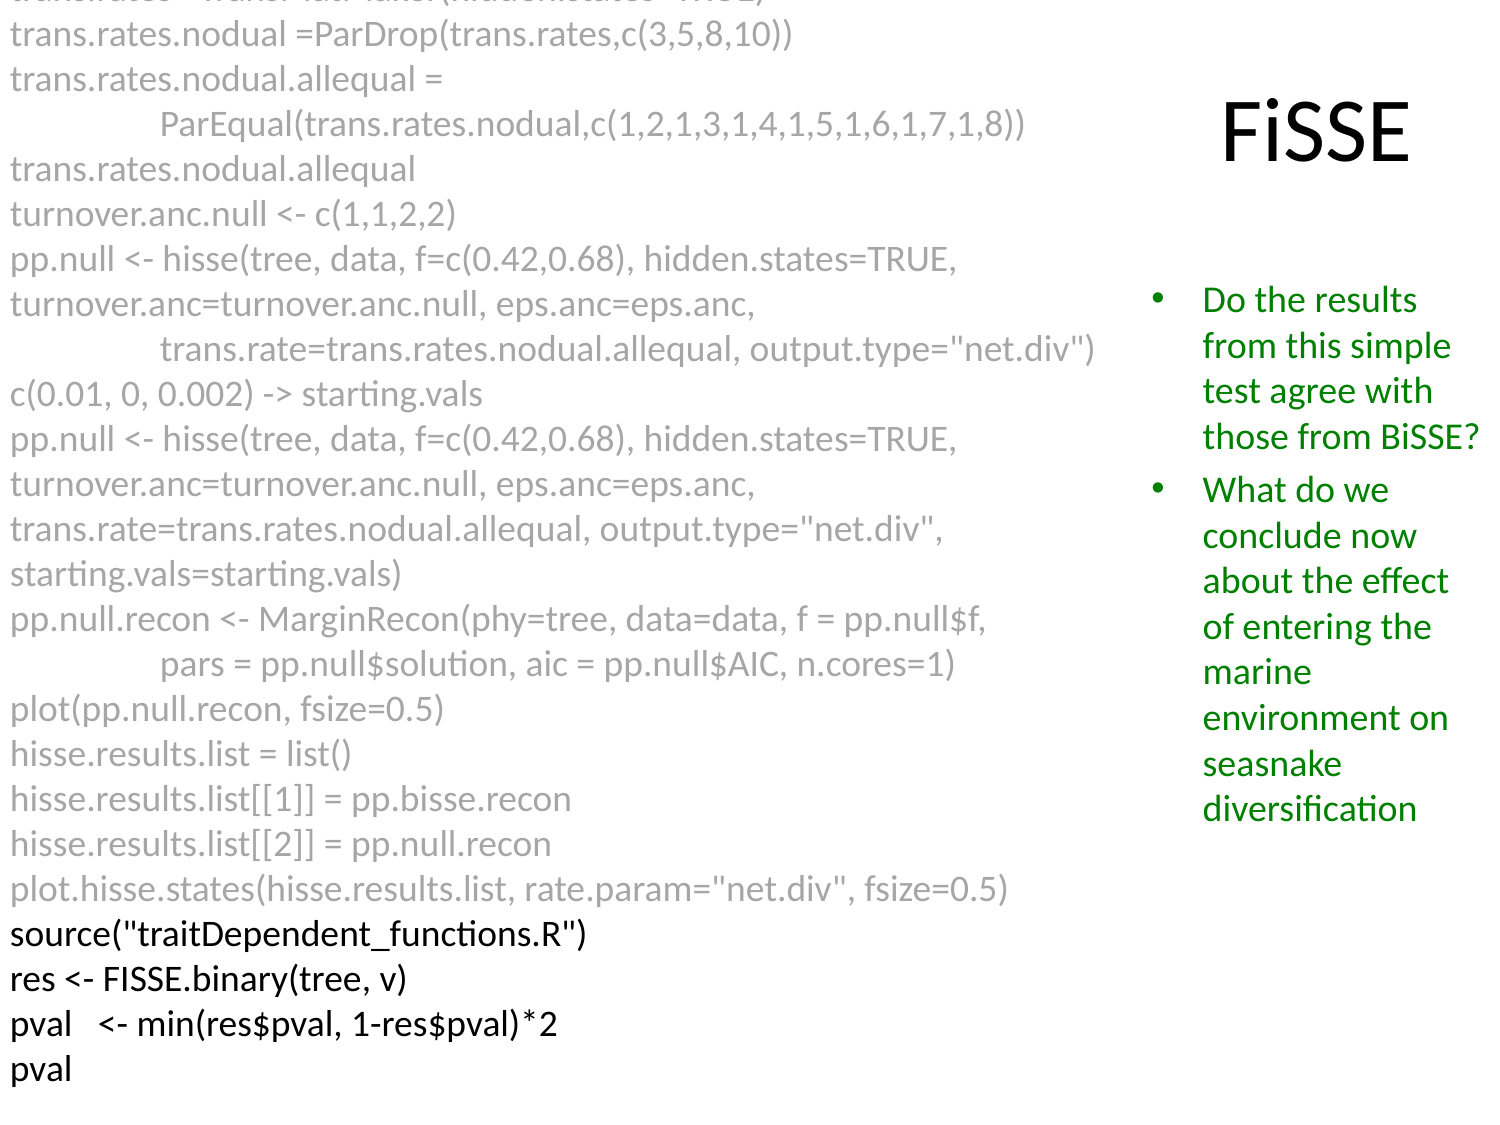

data[,2] -> chars
data[,1] -> names(chars)
make.bisse(tree, chars) -> bisse6
starting.point.bisse(tree) -> start
find.mle(bisse6, start) -> ml6
constrain(bisse6, mu1 ~ mu0) -> bisse5
constrain(bisse6, lambda1 ~ lambda0, mu1 ~ mu0) -> bisse4
find.mle(bisse5, start) -> ml5
find.mle(bisse4, start) -> ml4
ml6$lnLik
ml5$lnLik
ml4$lnLik
ml6$par -> start
find.mle(bisse6, start) -> ml6.1
find.mle(bisse5, start) -> ml5.1
find.mle(bisse4, start) -> ml4.1
ml6.1$lnLik
ml5.1$lnLik
ml4.1$lnLik
asr.marginal(bisse5.1, coef(ml5.1)) -> asr
source("nicetree.R”)
library(hisse)
trans.rates.bisse =TransMatMaker(hidden.states=FALSE)
trans.rates.bisse
trans.rates.bisse.eq <- ParEqual(trans.rates.bisse, c(1,2))
turnover.anc.bisse <- c(1,2,0,0)
eps.anc <- c(0,0,0,0)
pp.bisse = hisse(tree, data, f=c(0.42,0.68), hidden.states=FALSE, 	turnover.anc=turnover.anc.bisse, eps.anc=eps.anc, 	trans.rate=trans.rates.bisse.eq, output.type="net.div")
pp.bisse.recon <- MarginRecon(phy=tree, data=data, f = pp.bisse$f,
	pars = pp.bisse$solution, aic = pp.bisse$AIC, n.cores=1)
plot(pp.bisse.recon, fsize=0.5)
trans.rates =TransMatMaker(hidden.states=TRUE)
trans.rates.nodual =ParDrop(trans.rates,c(3,5,8,10))
trans.rates.nodual.allequal =
	ParEqual(trans.rates.nodual,c(1,2,1,3,1,4,1,5,1,6,1,7,1,8))
trans.rates.nodual.allequal
turnover.anc.null <- c(1,1,2,2)
pp.null <- hisse(tree, data, f=c(0.42,0.68), hidden.states=TRUE, 	turnover.anc=turnover.anc.null, eps.anc=eps.anc,
	trans.rate=trans.rates.nodual.allequal, output.type="net.div")
c(0.01, 0, 0.002) -> starting.vals
pp.null <- hisse(tree, data, f=c(0.42,0.68), hidden.states=TRUE, 	turnover.anc=turnover.anc.null, eps.anc=eps.anc, 	trans.rate=trans.rates.nodual.allequal, output.type="net.div", 	starting.vals=starting.vals)
pp.null.recon <- MarginRecon(phy=tree, data=data, f = pp.null$f,
	pars = pp.null$solution, aic = pp.null$AIC, n.cores=1)
plot(pp.null.recon, fsize=0.5)
hisse.results.list = list()
hisse.results.list[[1]] = pp.bisse.recon
hisse.results.list[[2]] = pp.null.recon
plot.hisse.states(hisse.results.list, rate.param="net.div", fsize=0.5)
source("traitDependent_functions.R")
res <- FISSE.binary(tree, v)
pval   <- min(res$pval, 1-res$pval)*2
pval

# FiSSE
Do the results from this simple test agree with those from BiSSE?
What do we conclude now about the effect of entering the marine environment on seasnake diversification